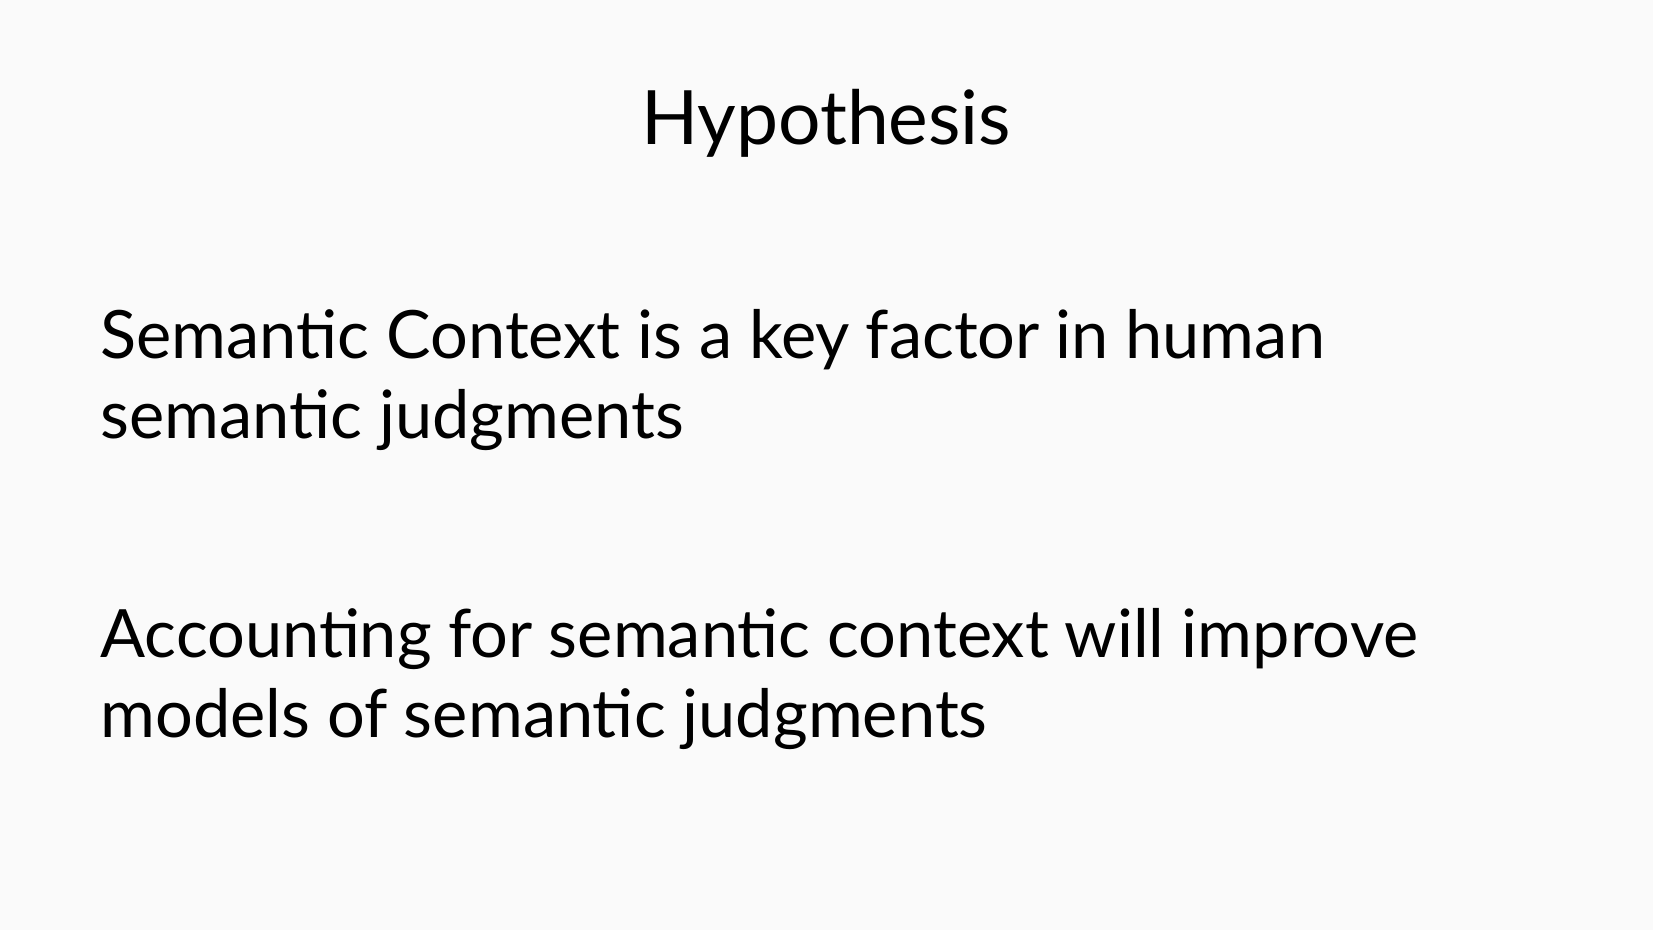

Hypothesis

Semantic Context is a key factor in human semantic judgments

Accounting for semantic context will improve models of semantic judgments